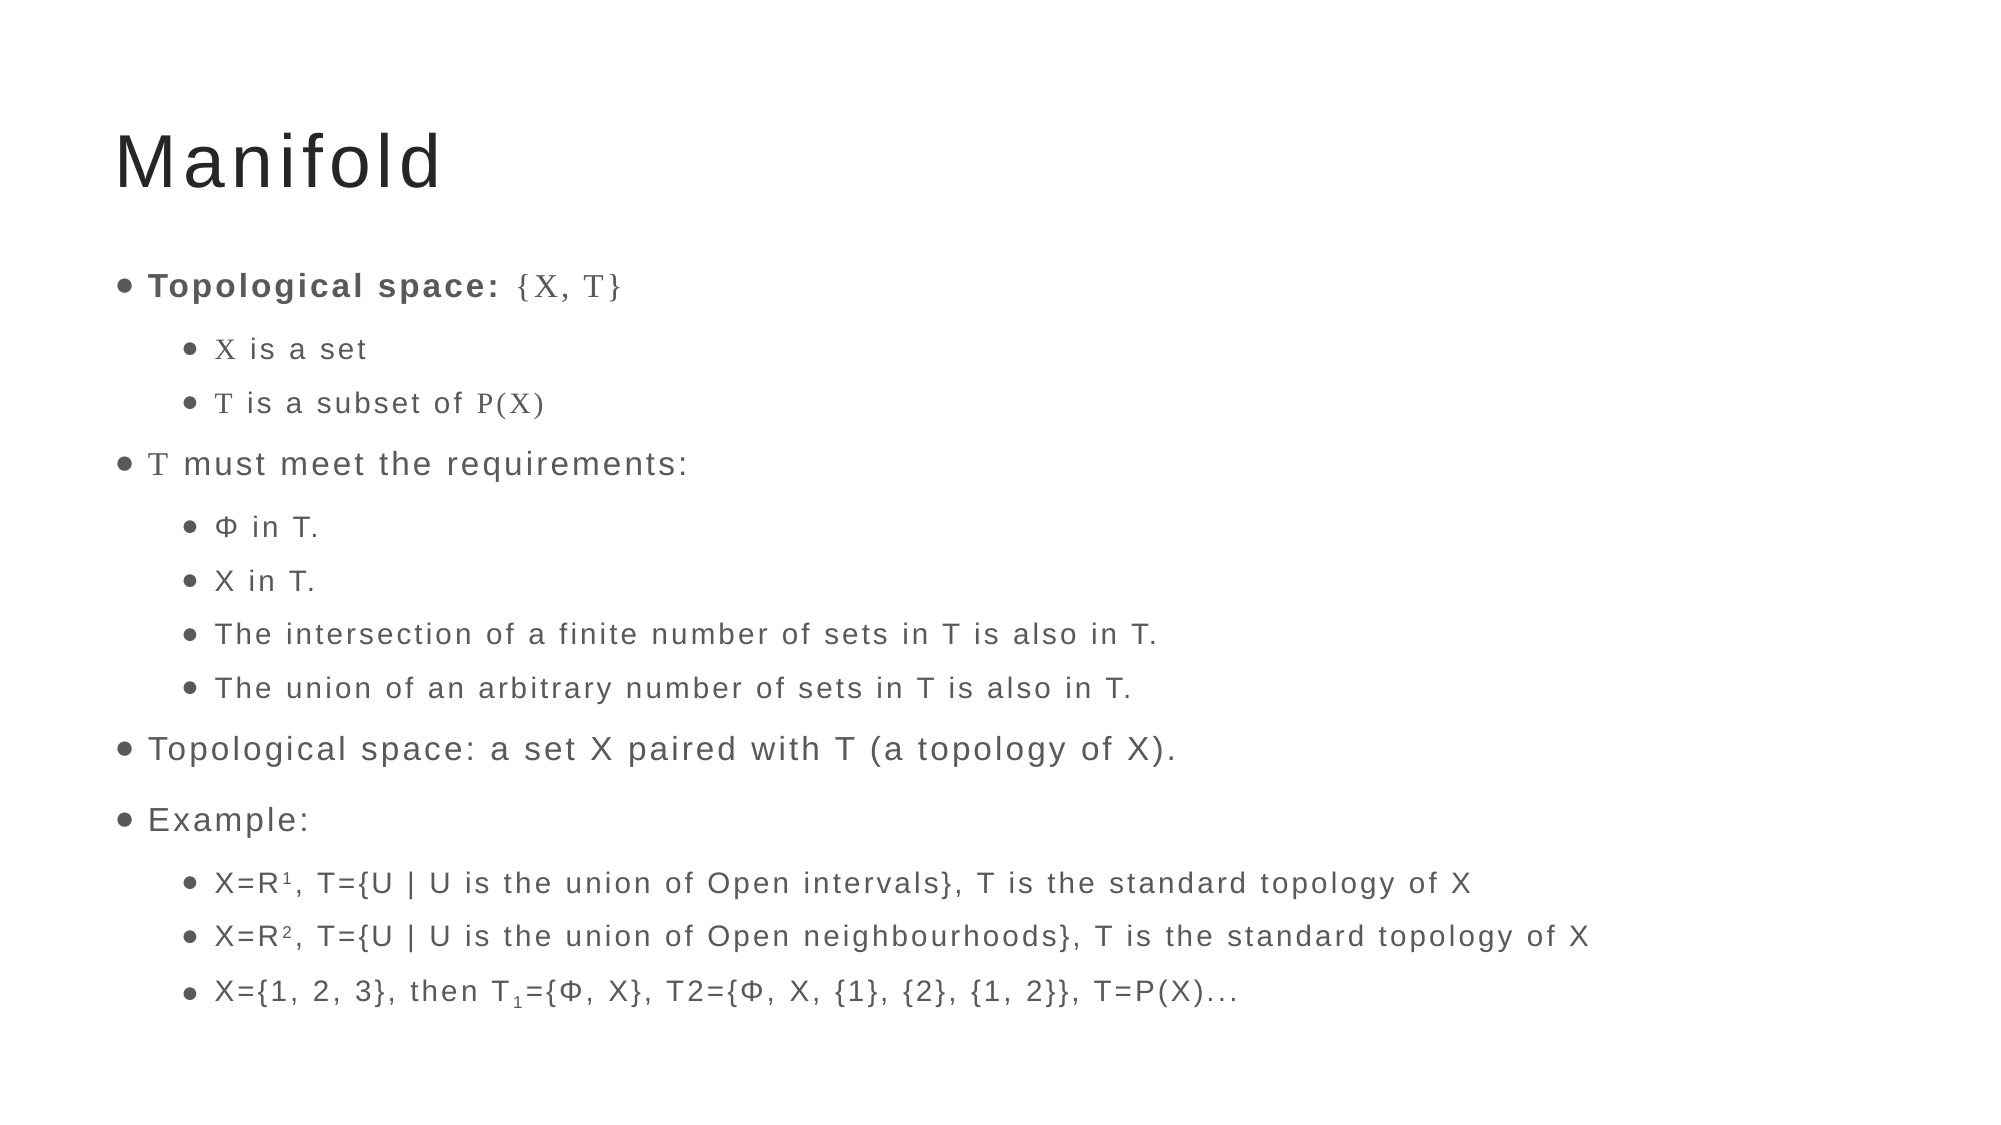

# Manifold
Topological space: {X, T}
X is a set
T is a subset of P(X)
T must meet the requirements:
Φ in T.
X in T.
The intersection of a finite number of sets in T is also in T.
The union of an arbitrary number of sets in T is also in T.
Topological space: a set X paired with T (a topology of X).
Example:
X=R1, T={U | U is the union of Open intervals}, T is the standard topology of X
X=R2, T={U | U is the union of Open neighbourhoods}, T is the standard topology of X
X={1, 2, 3}, then T1={Φ, X}, T2={Φ, X, {1}, {2}, {1, 2}}, T=P(X)...